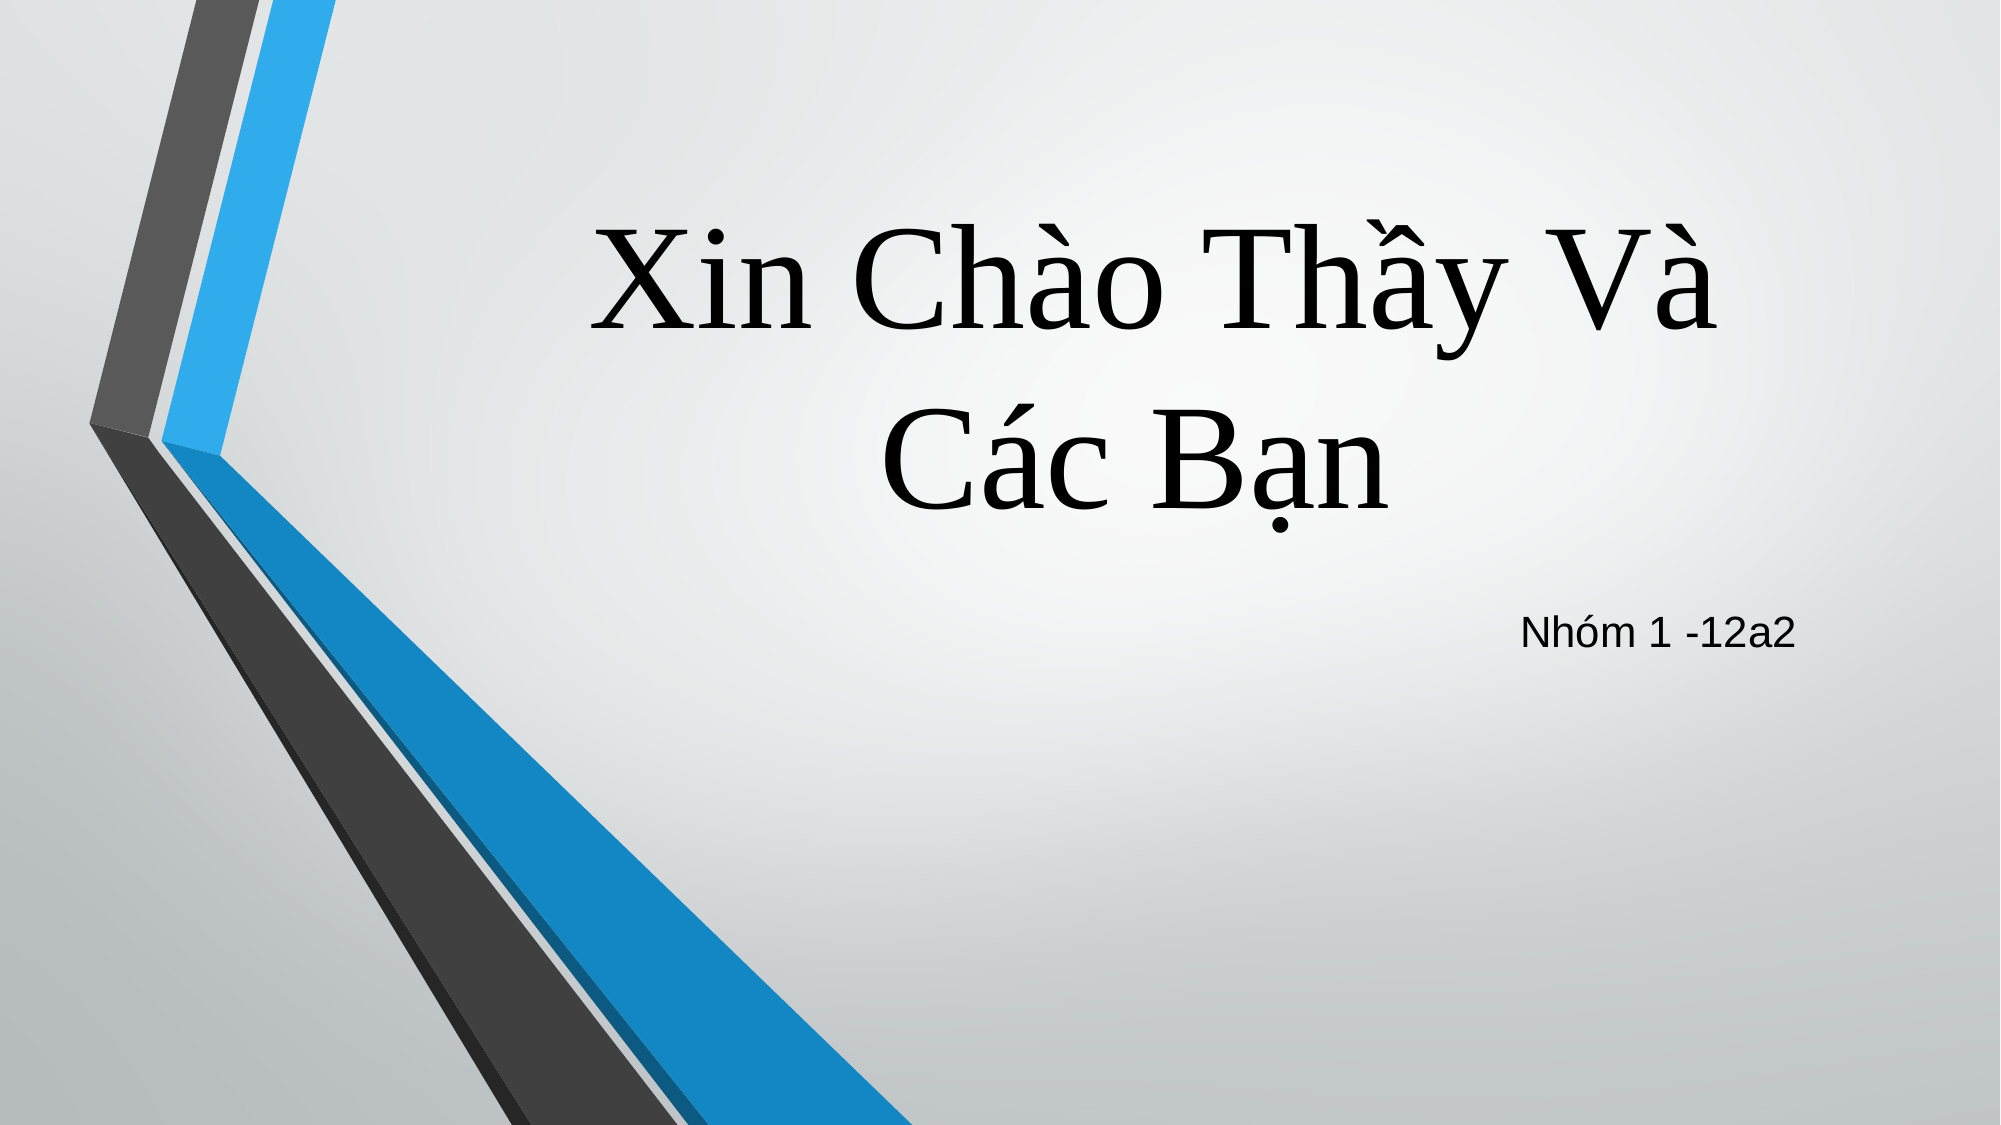

# Xin Chào Thầy Và Các Bạn
Nhóm 1 -12a2